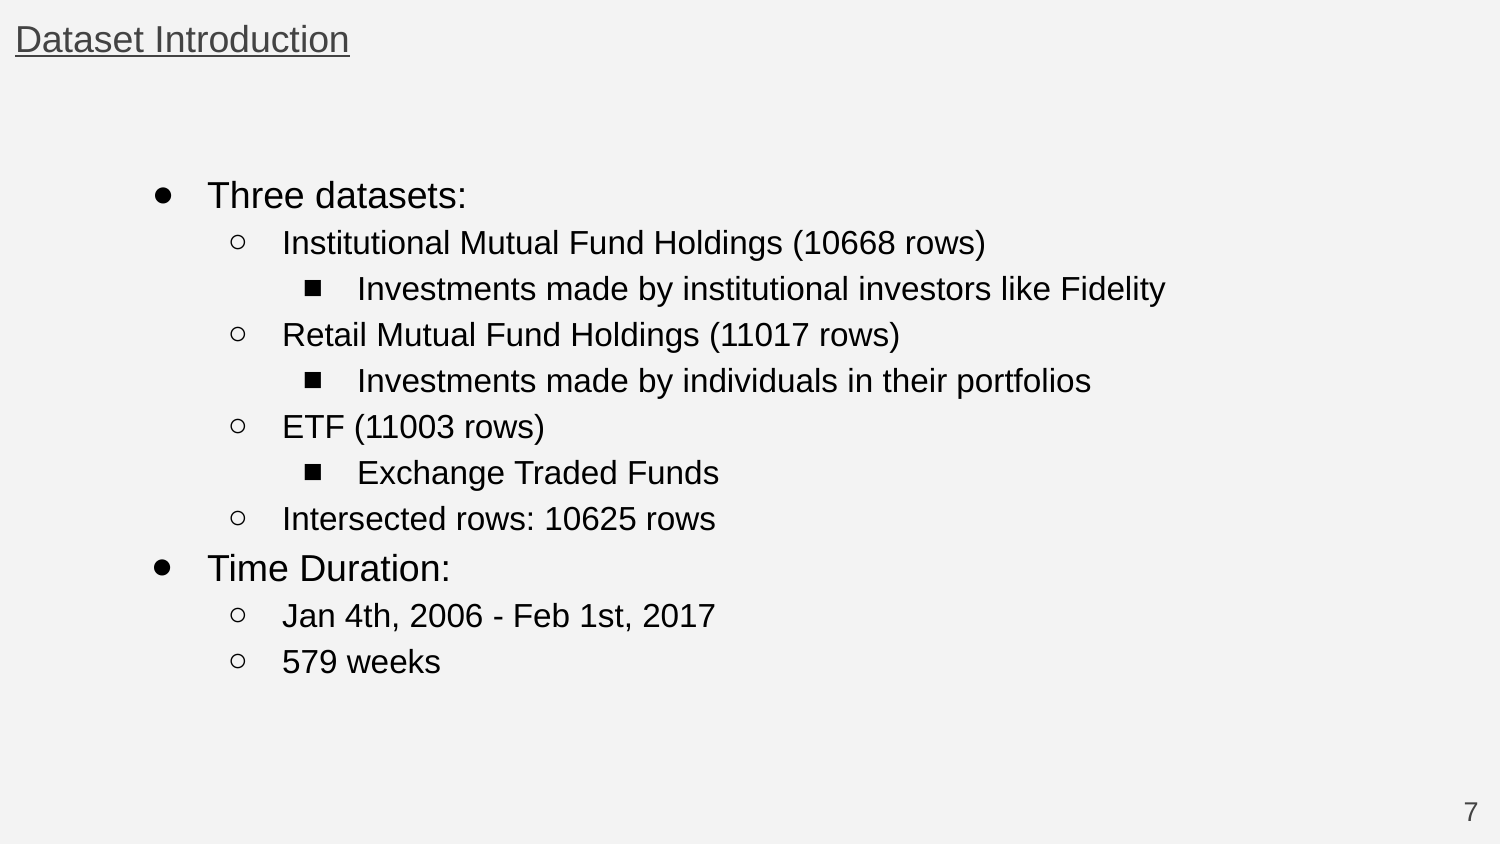

# Dataset Introduction
Three datasets:
Institutional Mutual Fund Holdings (10668 rows)
Investments made by institutional investors like Fidelity
Retail Mutual Fund Holdings (11017 rows)
Investments made by individuals in their portfolios
ETF (11003 rows)
Exchange Traded Funds
Intersected rows: 10625 rows
Time Duration:
Jan 4th, 2006 - Feb 1st, 2017
579 weeks
7